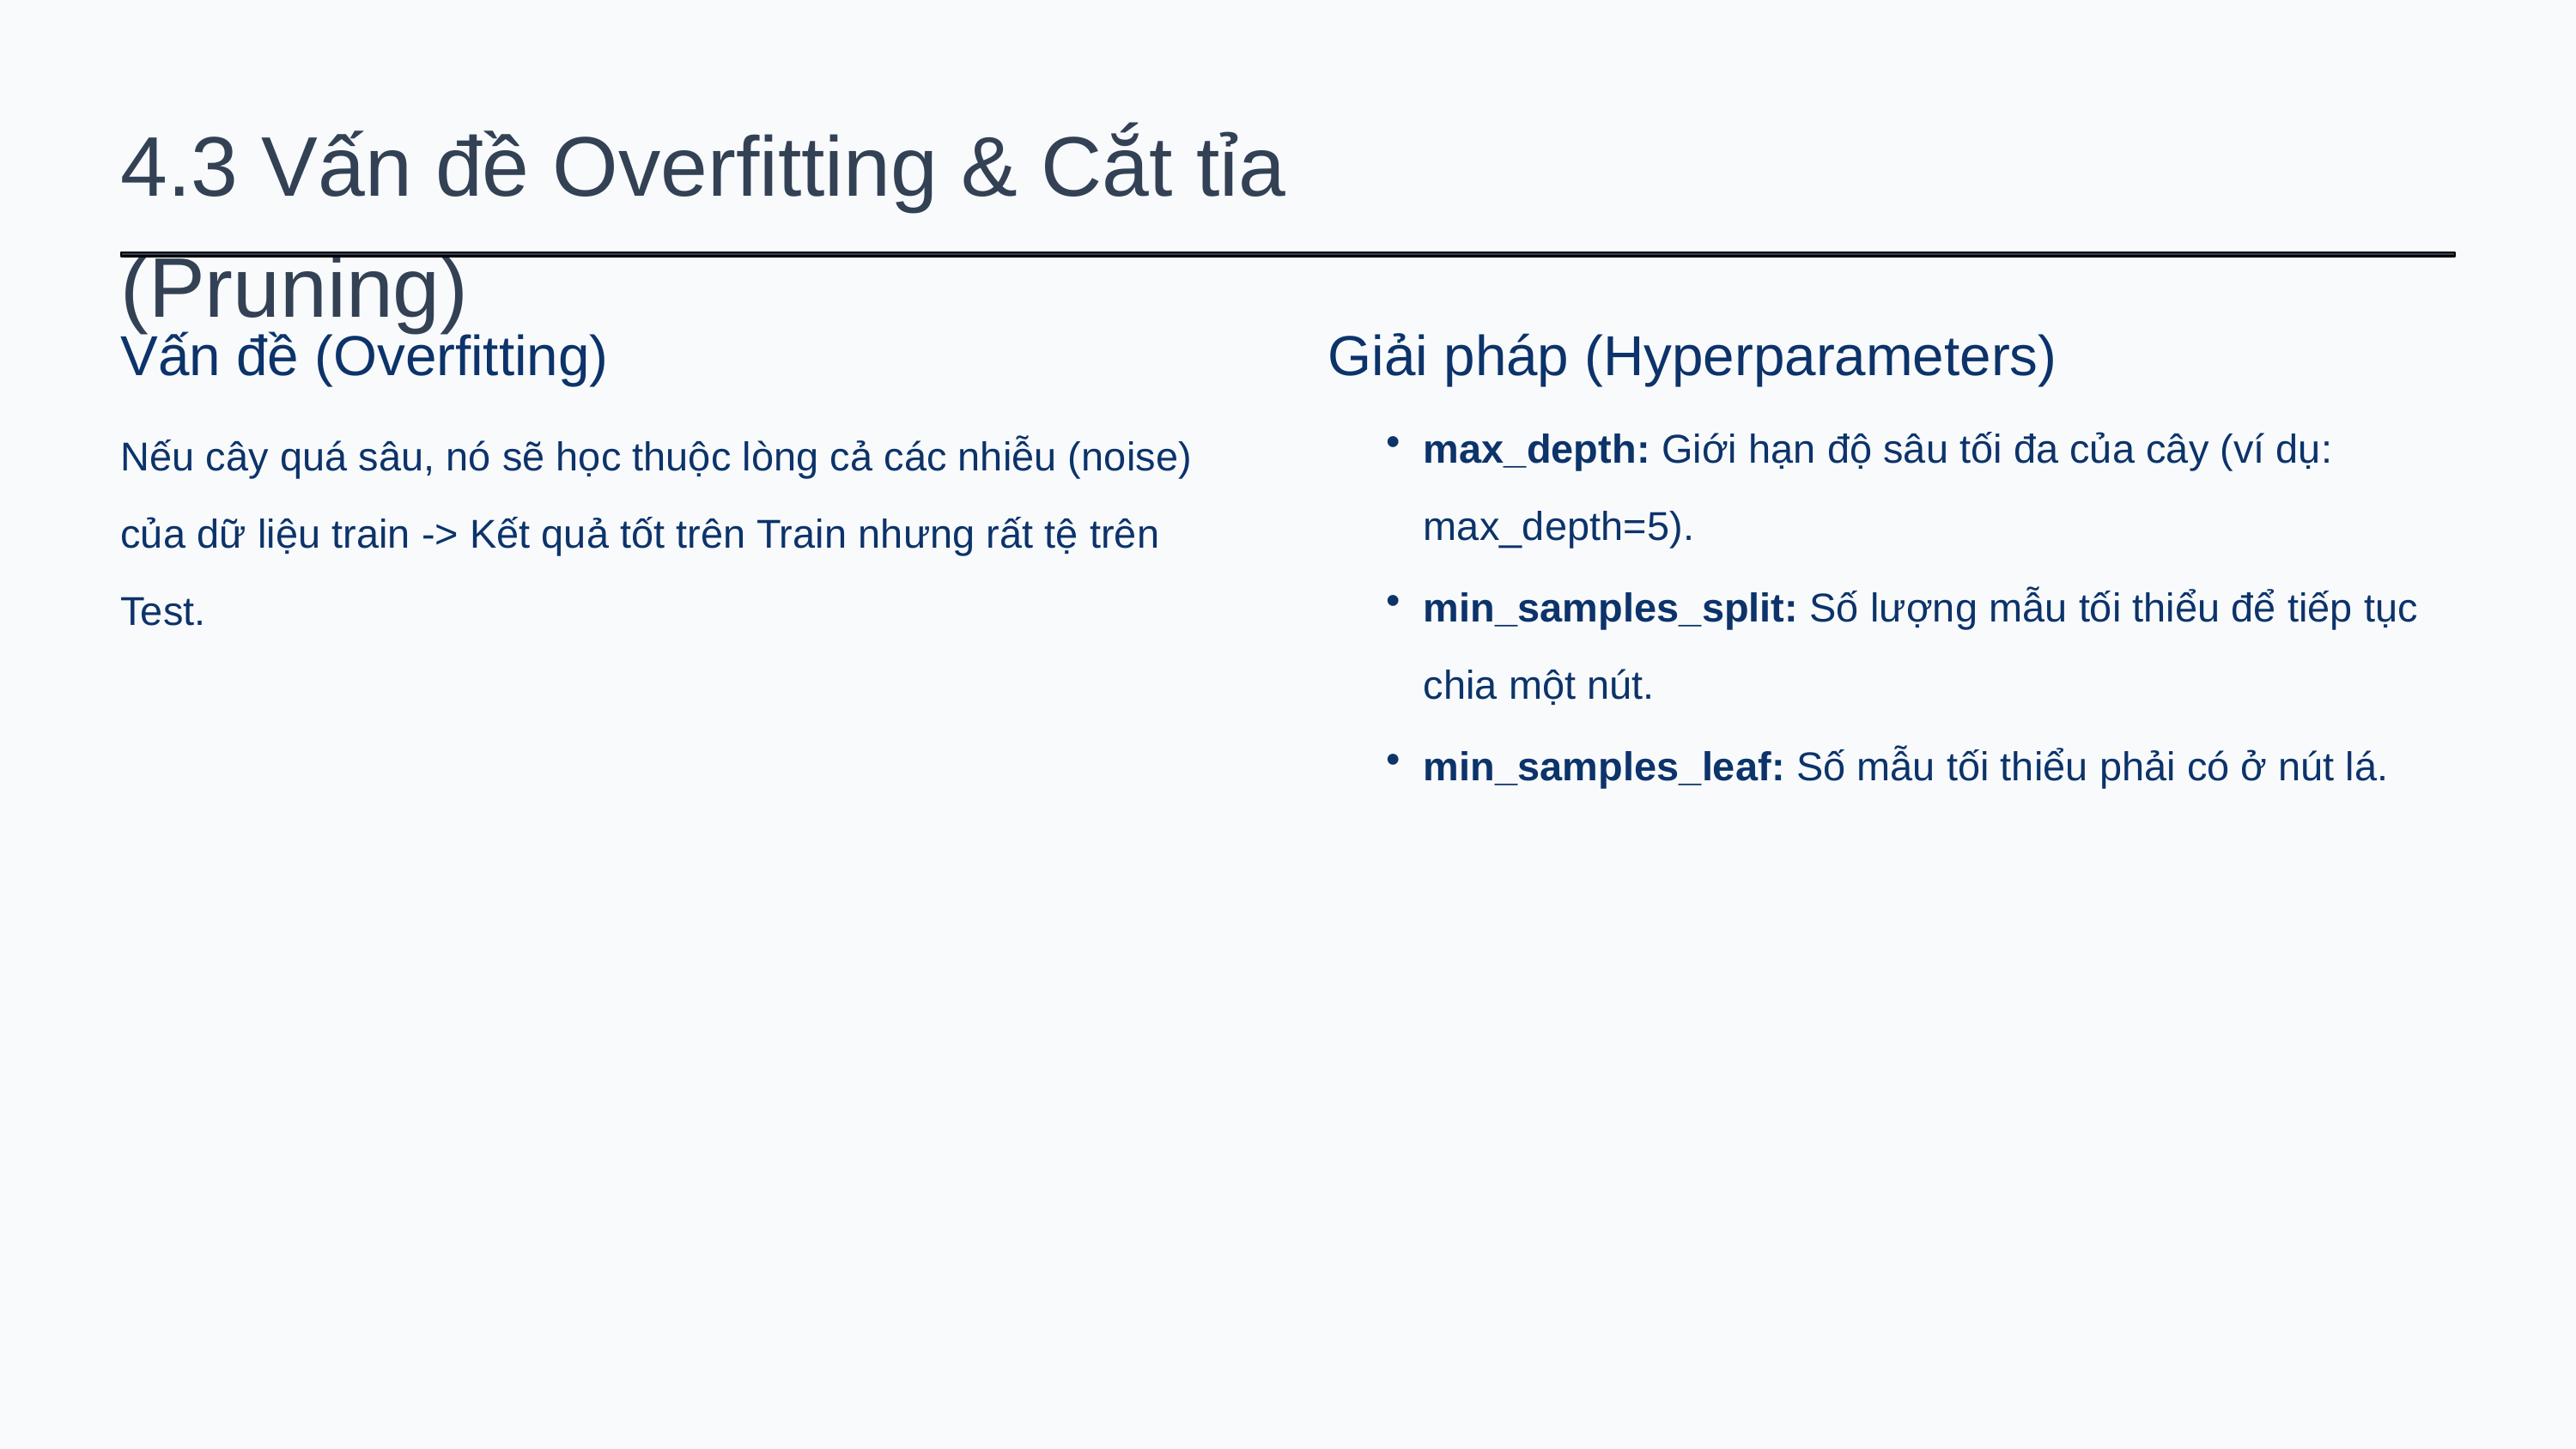

4.3 Vấn đề Overfitting & Cắt tỉa (Pruning)

Vấn đề (Overfitting)
Giải pháp (Hyperparameters)
max_depth: Giới hạn độ sâu tối đa của cây (ví dụ: max_depth=5).
Nếu cây quá sâu, nó sẽ học thuộc lòng cả các nhiễu (noise) của dữ liệu train -> Kết quả tốt trên Train nhưng rất tệ trên Test.
•
min_samples_split: Số lượng mẫu tối thiểu để tiếp tục chia một nút.
•
min_samples_leaf: Số mẫu tối thiểu phải có ở nút lá.
•